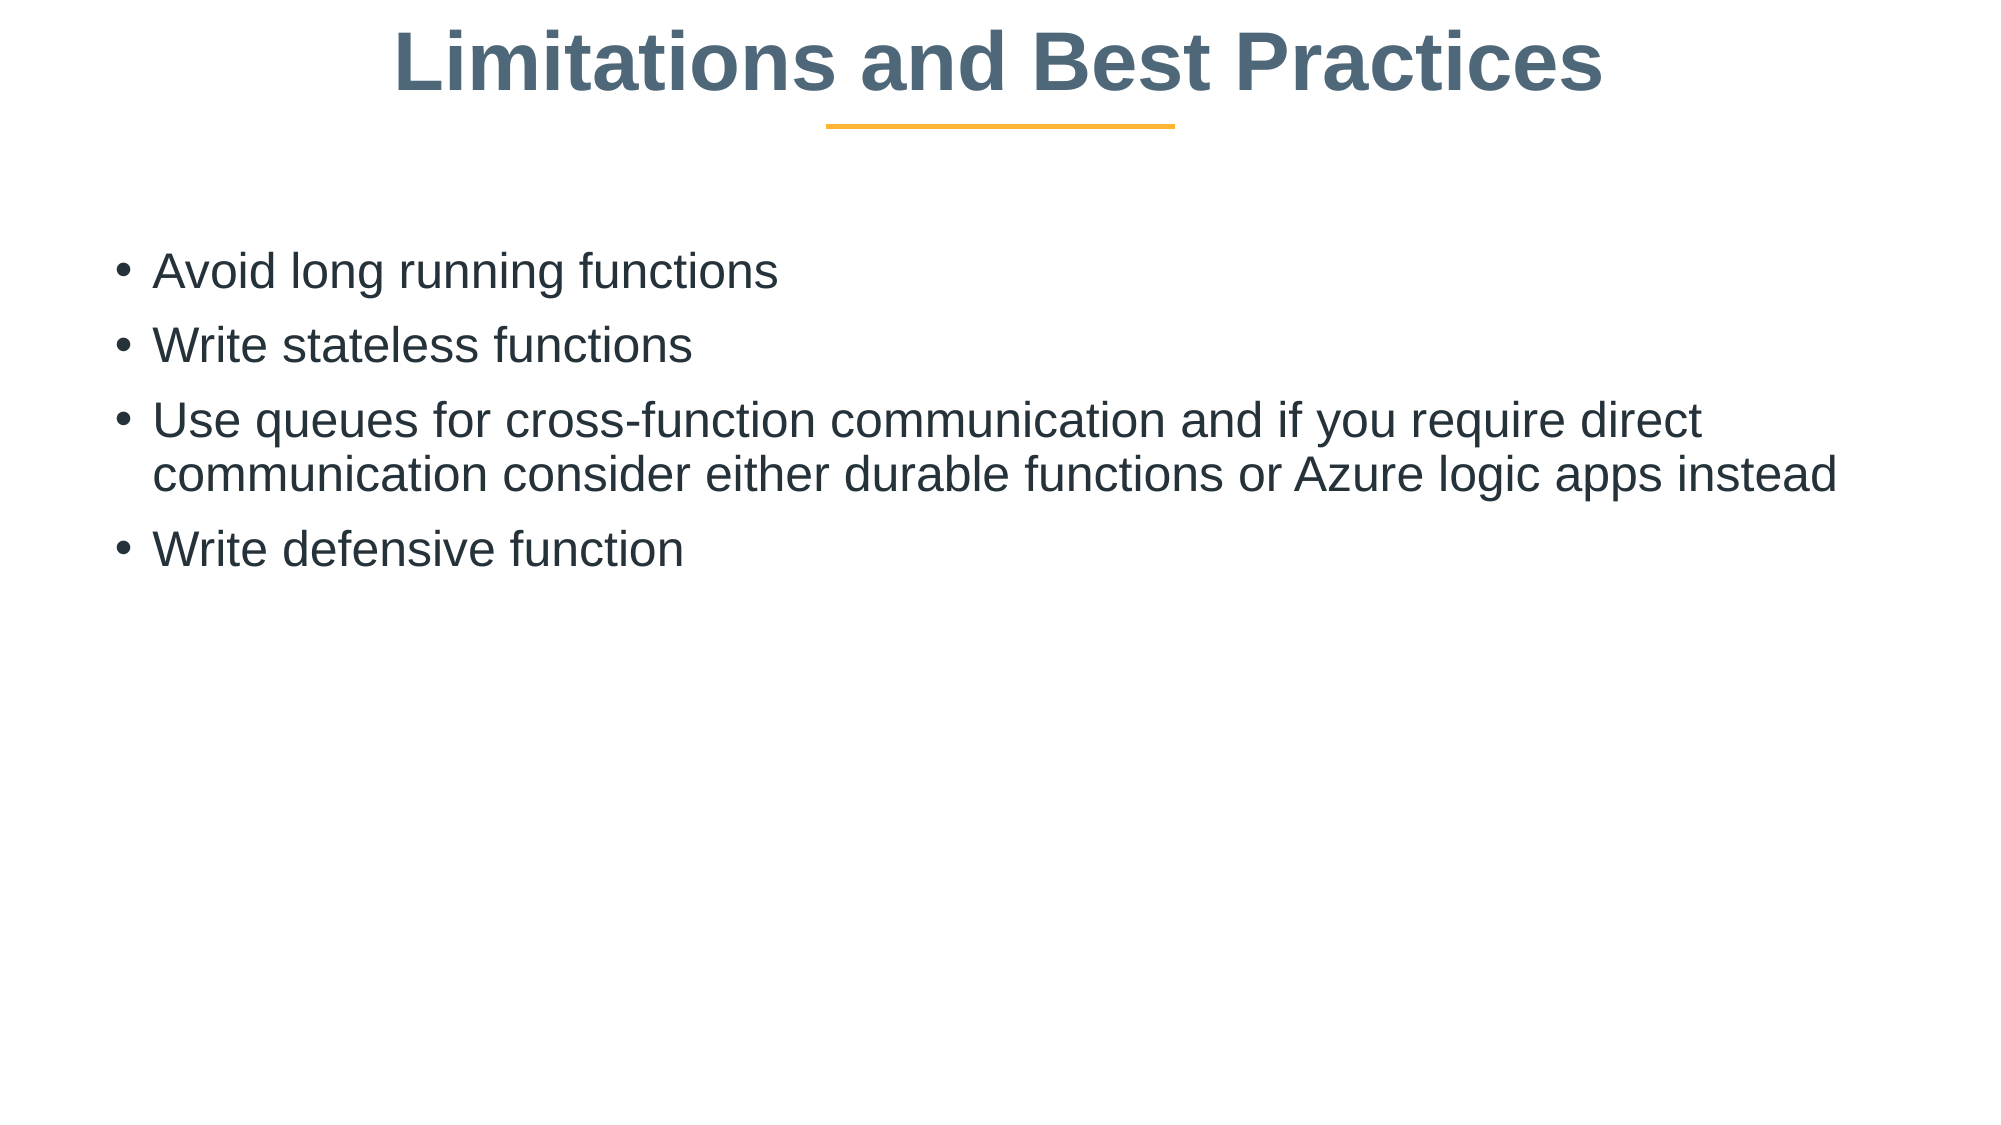

Limitations and Best Practices
Avoid long running functions
Write stateless functions
Use queues for cross-function communication and if you require direct communication consider either durable functions or Azure logic apps instead
Write defensive function